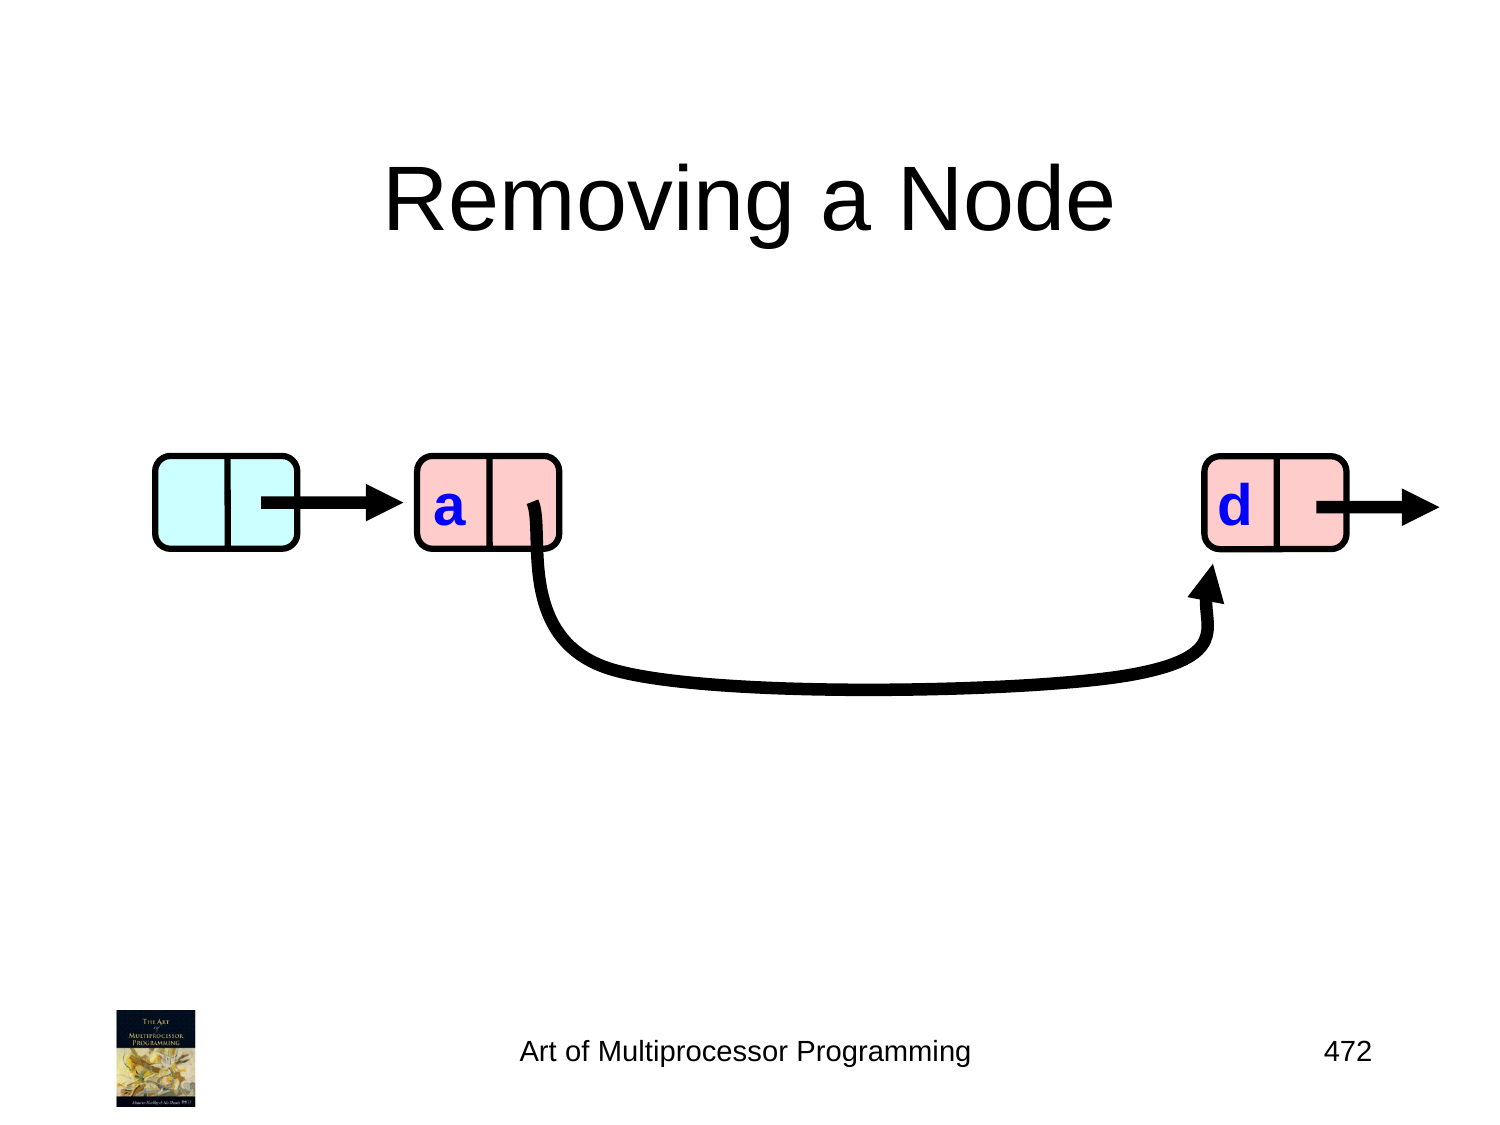

# Removing a Node

a

d

Art of Multiprocessor Programming
472